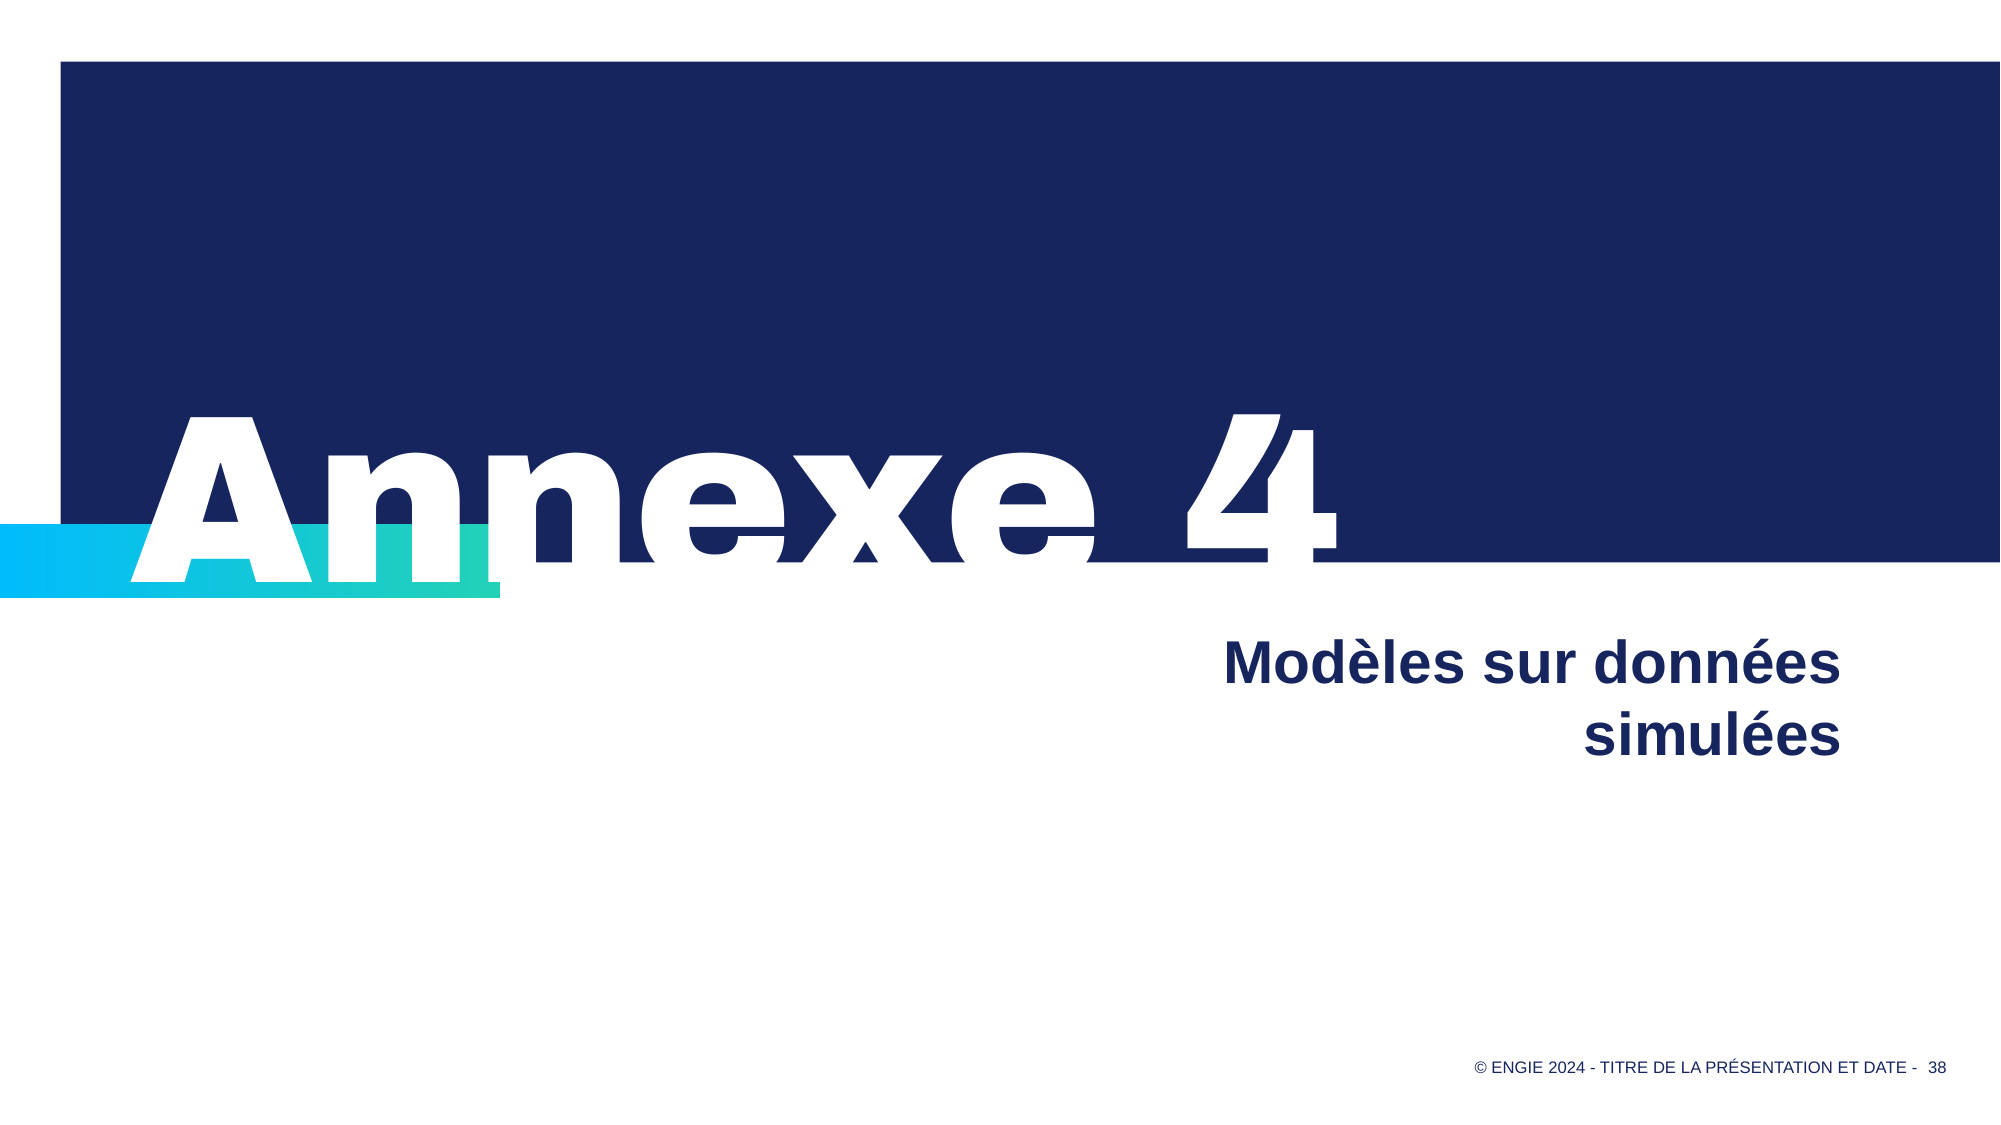

Annexe 4
# Modèles sur données simulées
38
© ENGIE 2024 - Titre de la présentation et date -